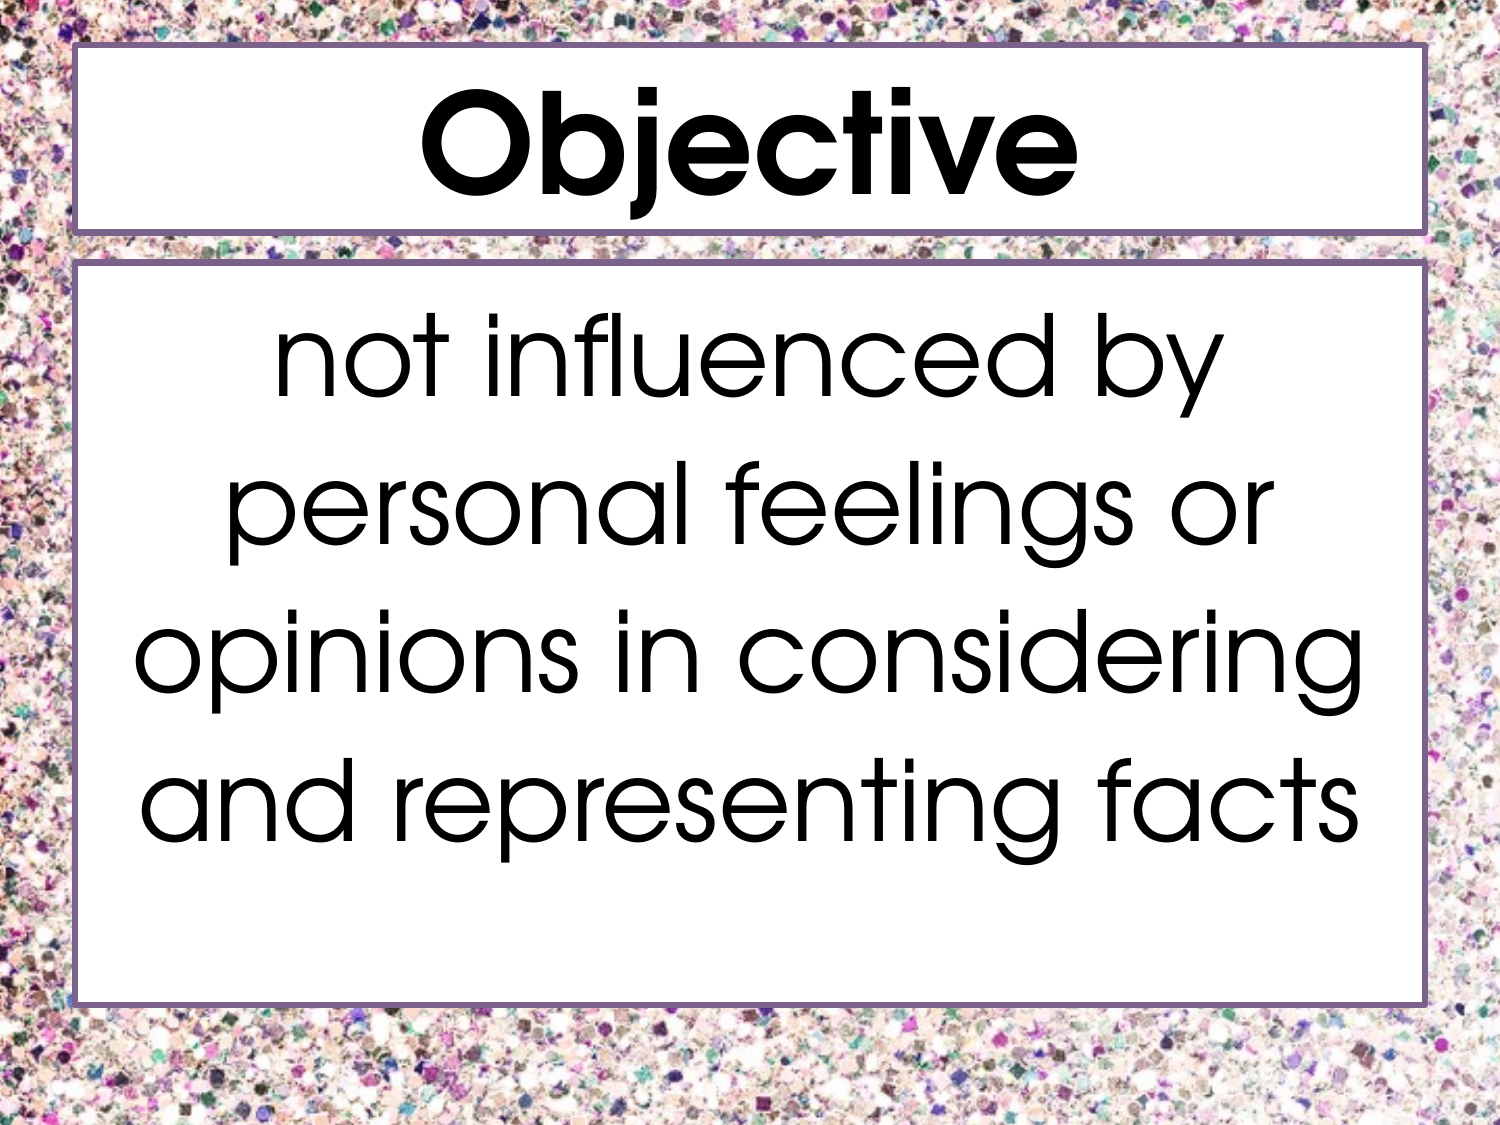

# Objective
not influenced by personal feelings or opinions in considering and representing facts